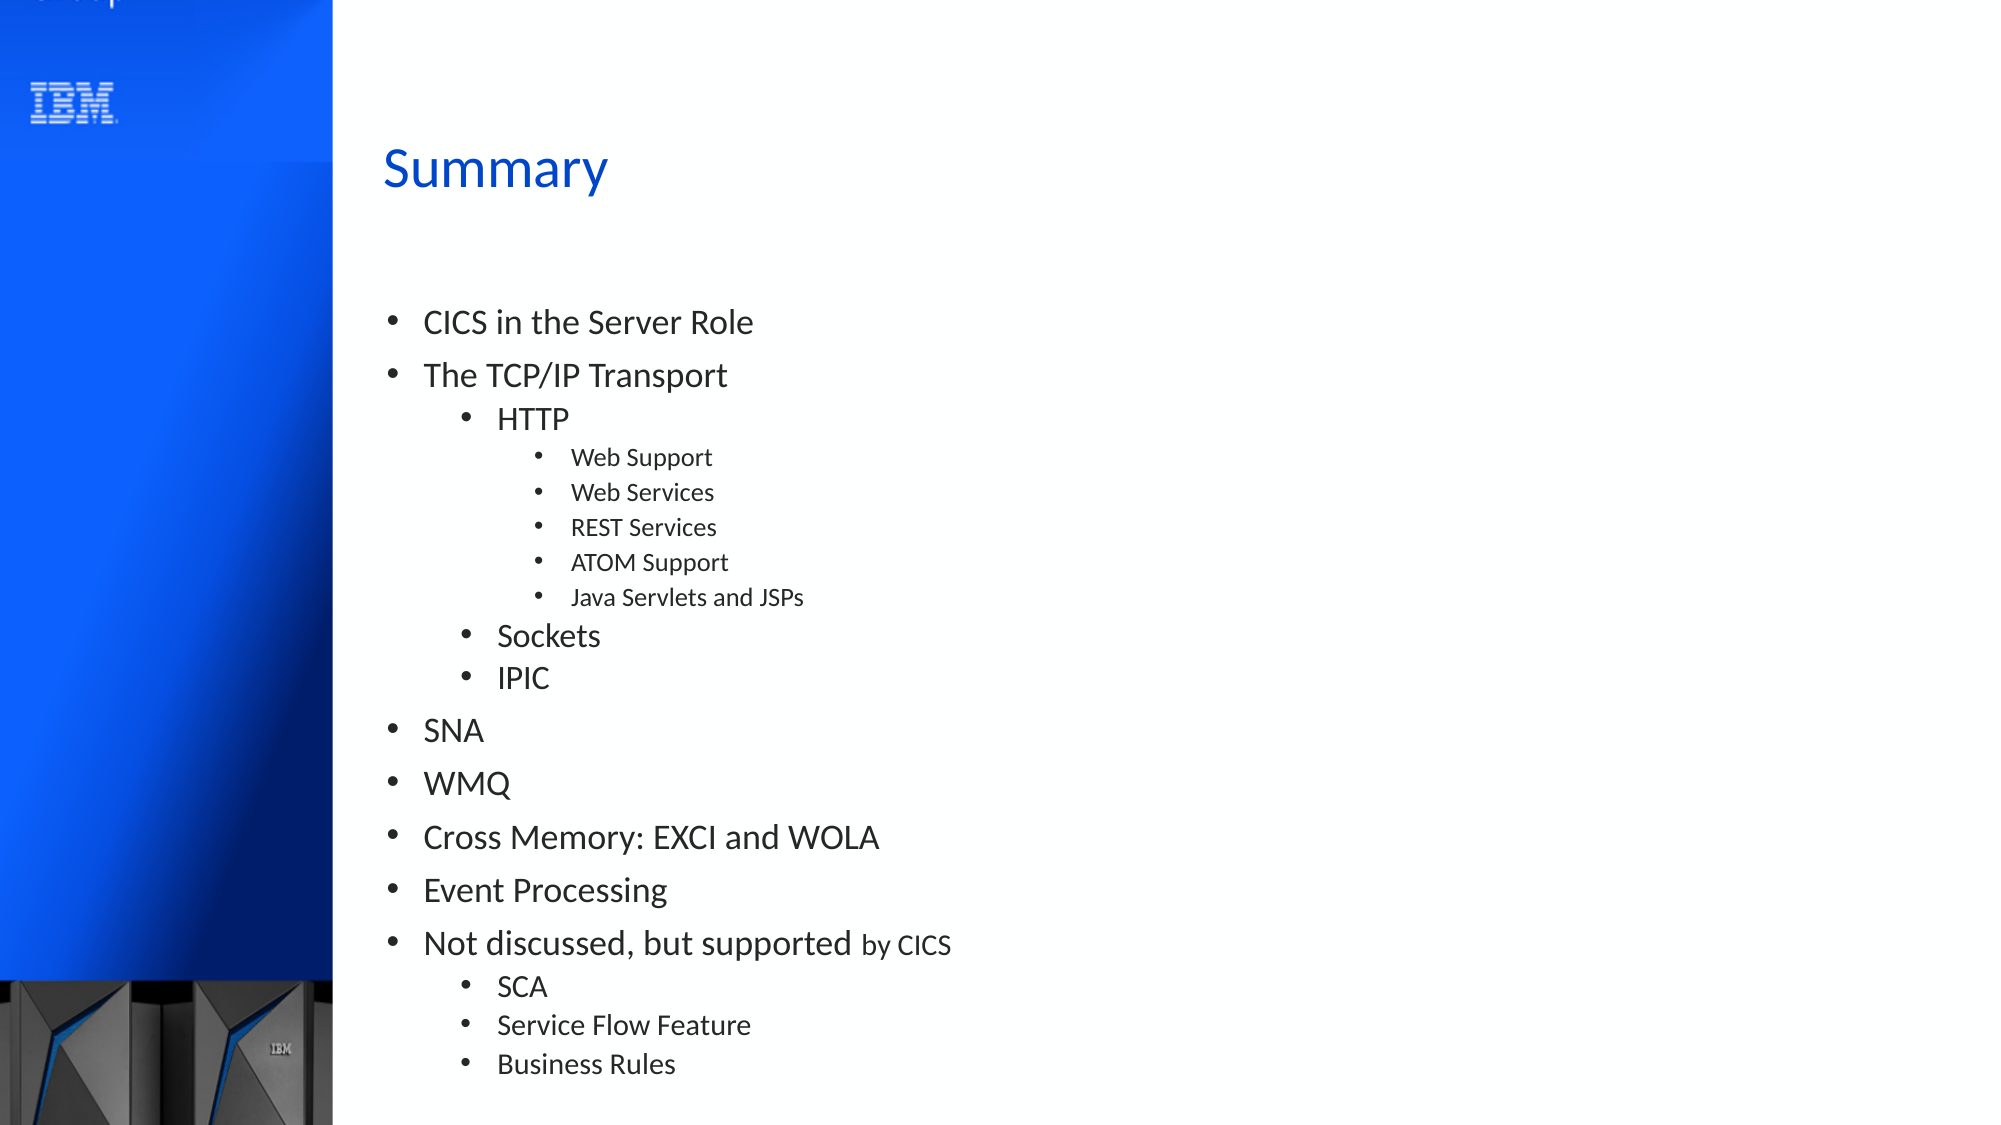

# Summary
CICS in the Server Role
The TCP/IP Transport
HTTP
Web Support
Web Services
REST Services
ATOM Support
Java Servlets and JSPs
Sockets
IPIC
SNA
WMQ
Cross Memory: EXCI and WOLA
Event Processing
Not discussed, but supported by CICS
SCA
Service Flow Feature
Business Rules
137